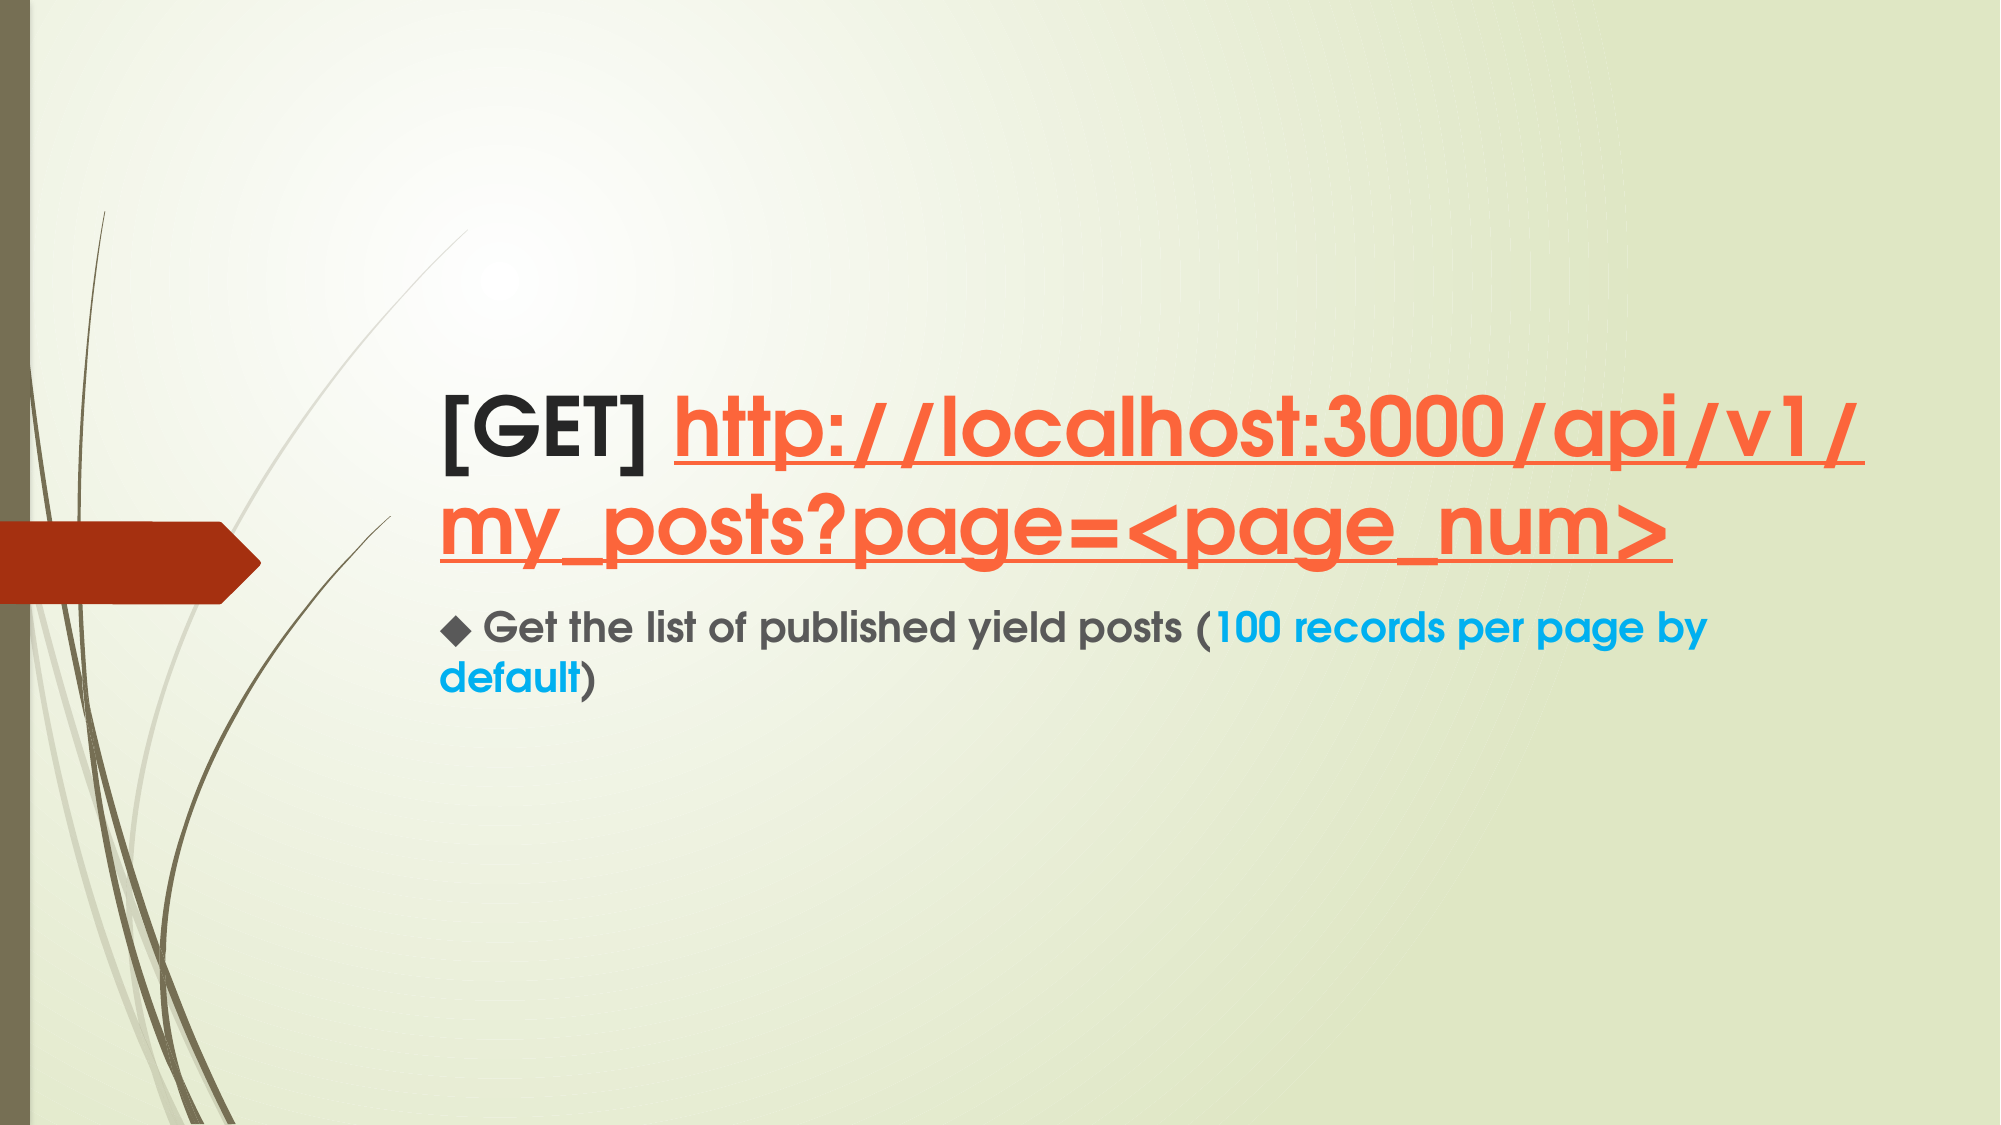

# [GET] http://localhost:3000/api/v1/my_posts?page=<page_num>
◆ Get the list of published yield posts (100 records per page by default)